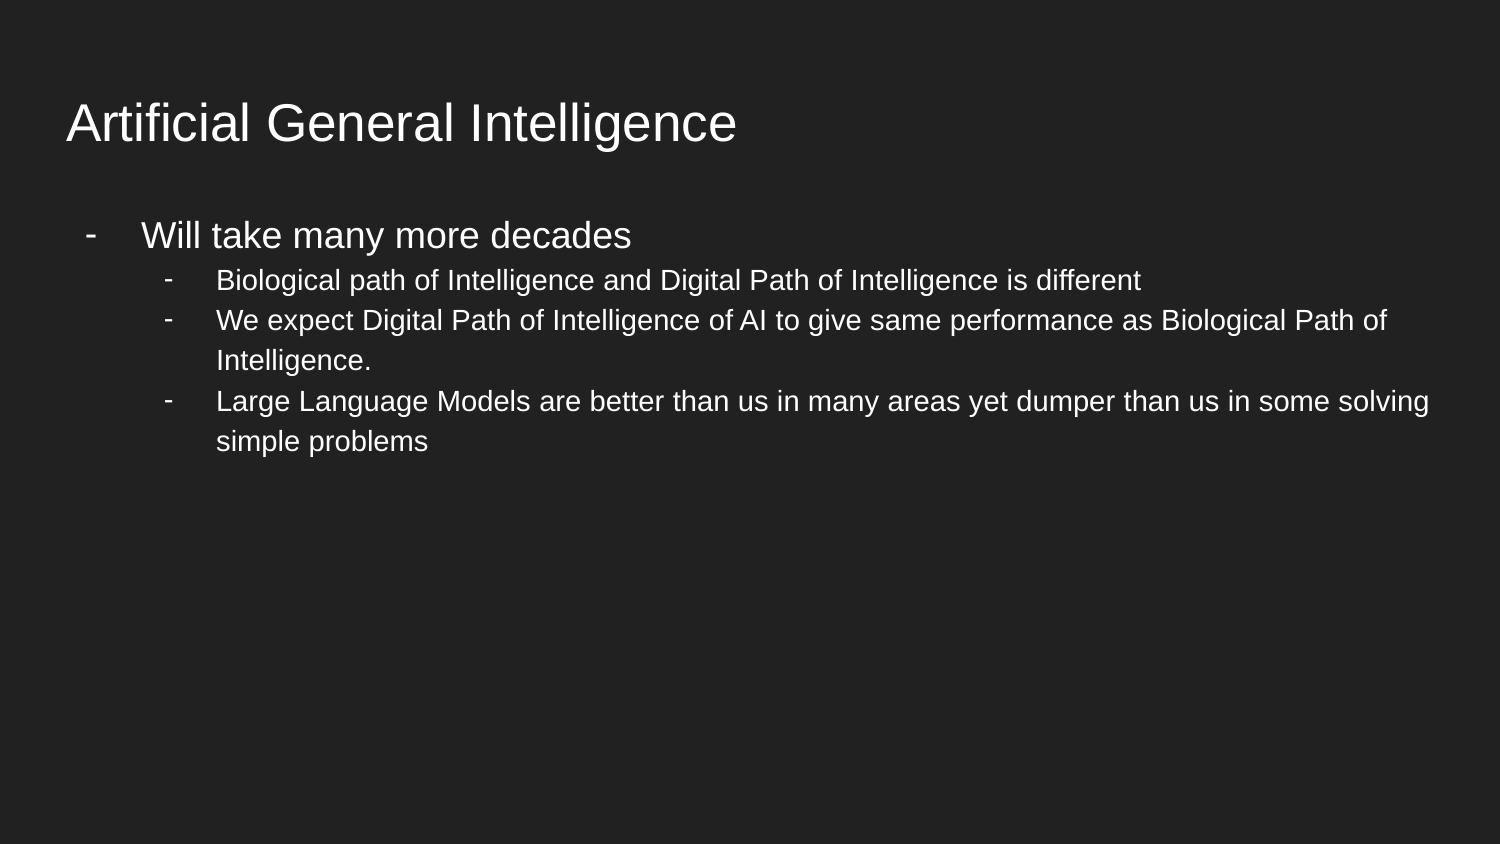

# Artificial General Intelligence
Will take many more decades
Biological path of Intelligence and Digital Path of Intelligence is different
We expect Digital Path of Intelligence of AI to give same performance as Biological Path of Intelligence.
Large Language Models are better than us in many areas yet dumper than us in some solving simple problems